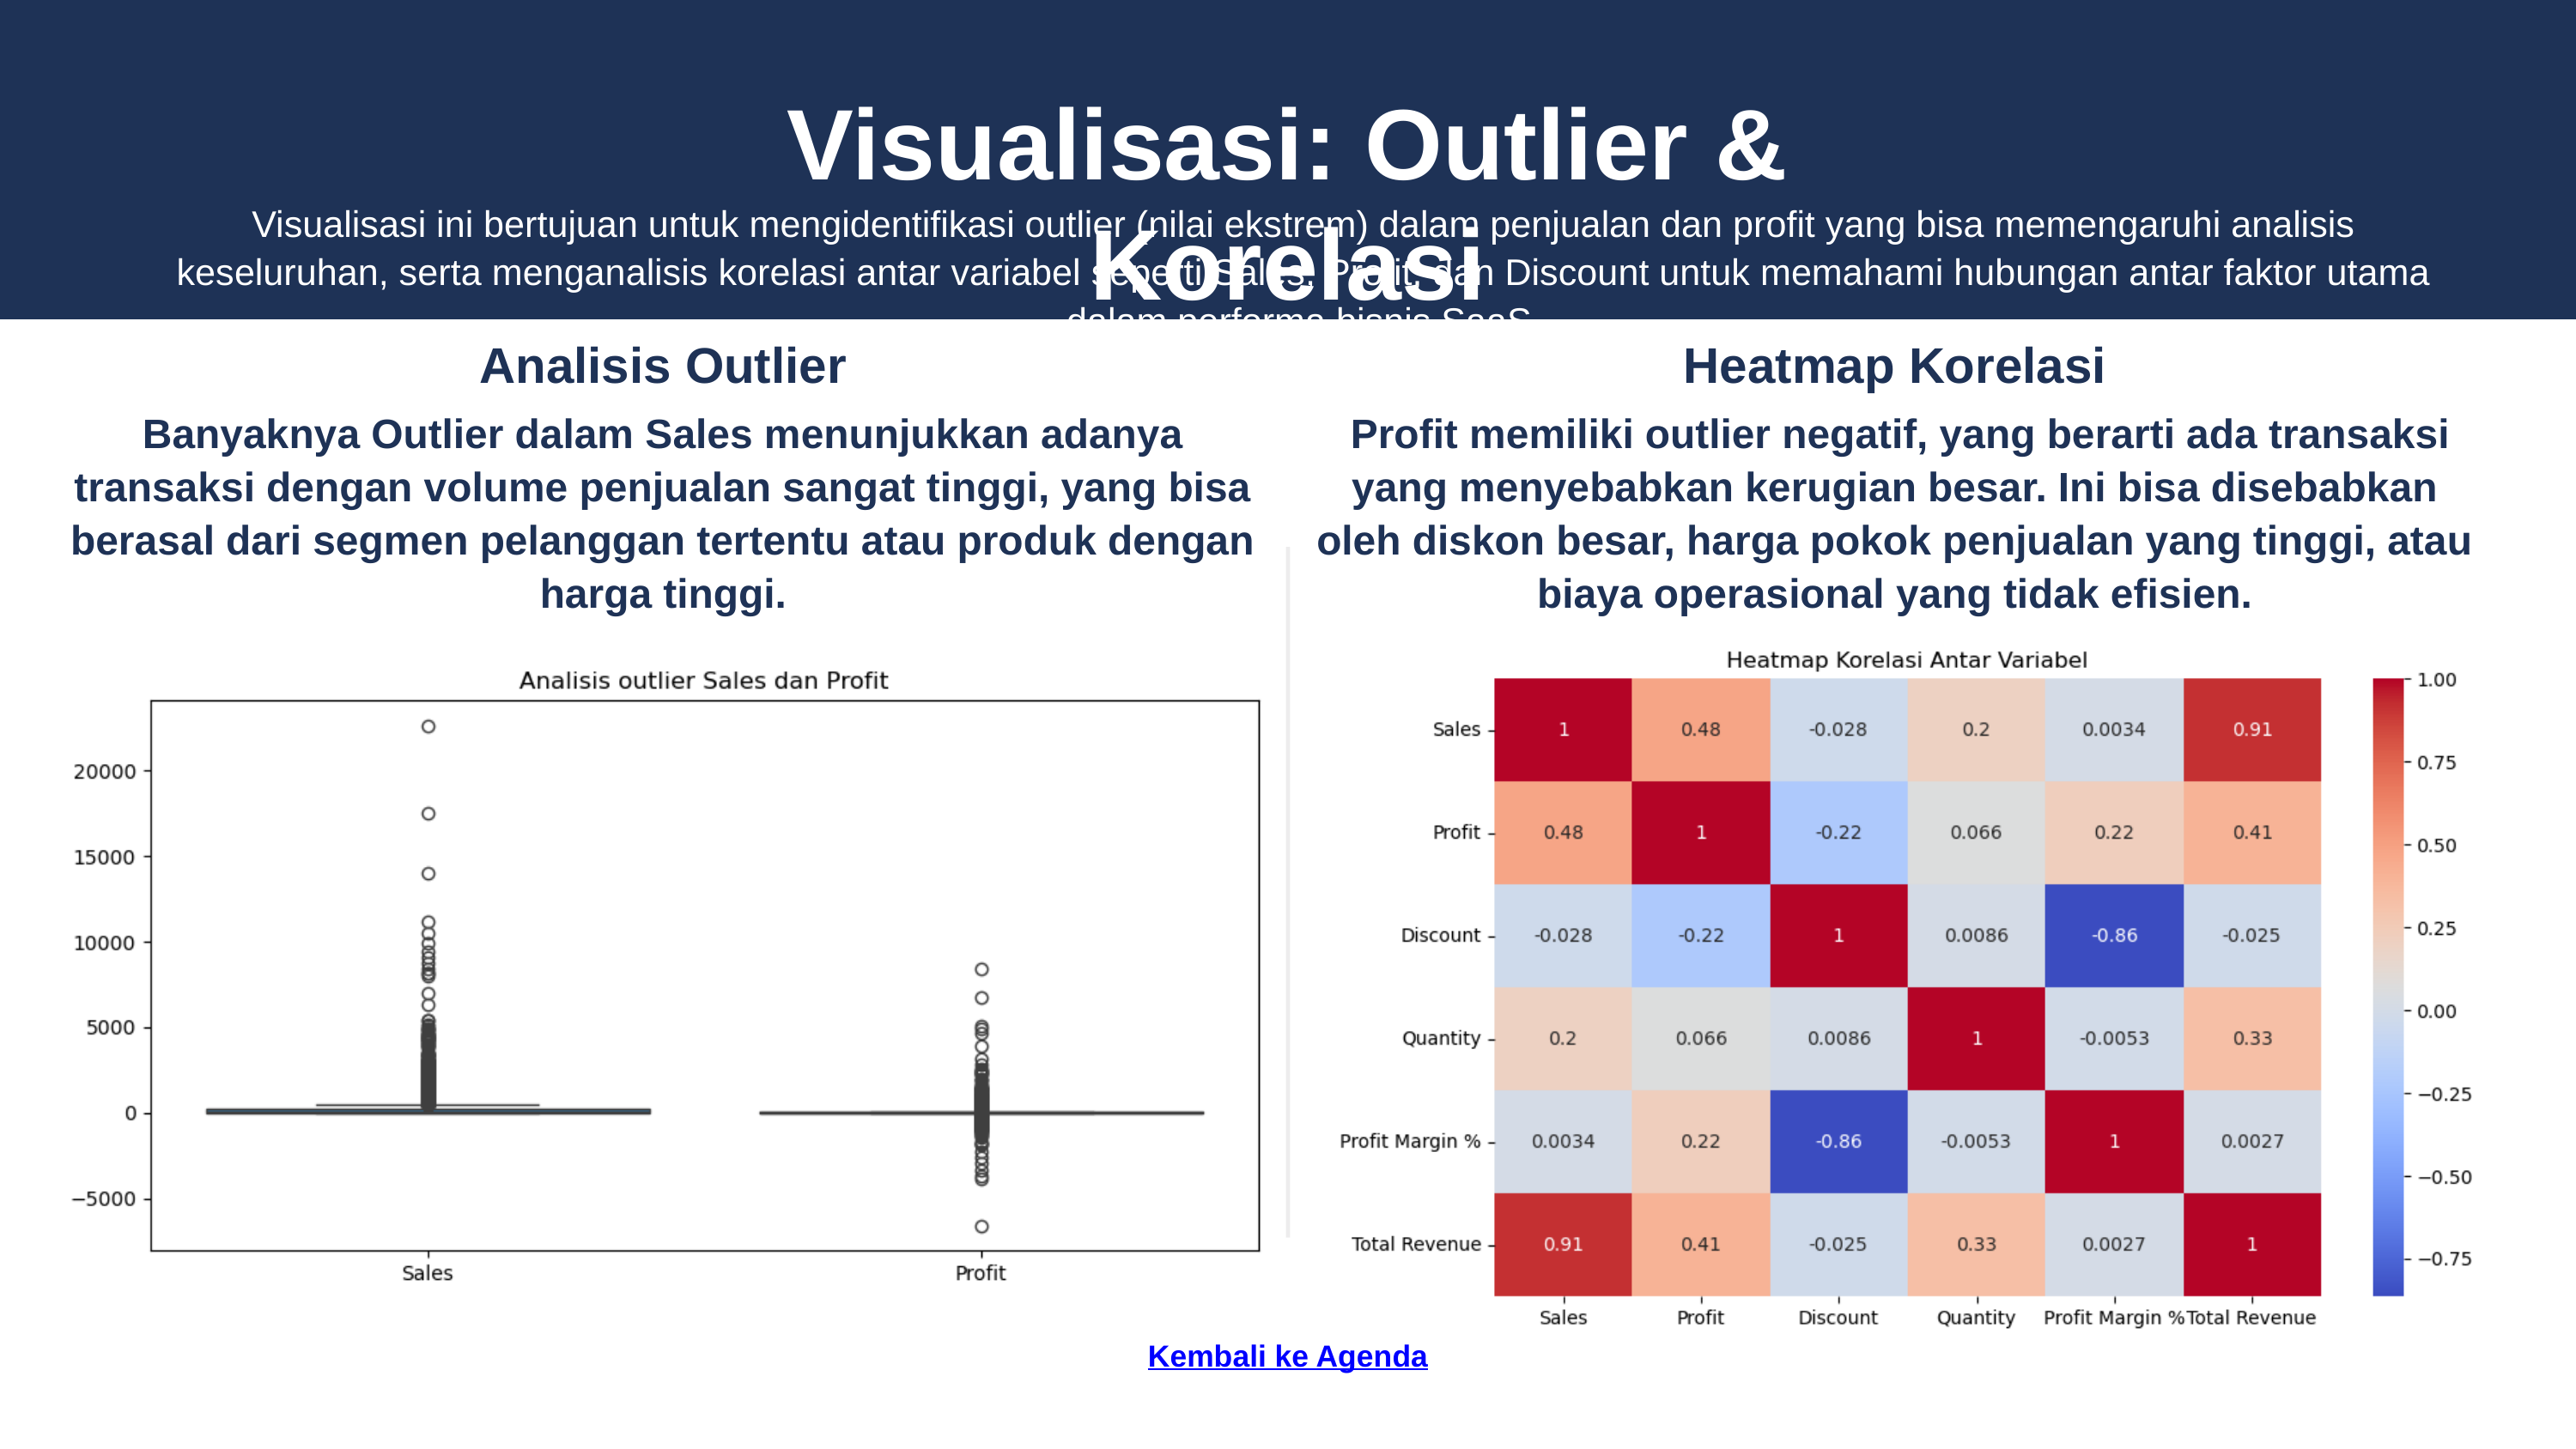

Visualisasi: Outlier & Korelasi
Visualisasi ini bertujuan untuk mengidentifikasi outlier (nilai ekstrem) dalam penjualan dan profit yang bisa memengaruhi analisis keseluruhan, serta menganalisis korelasi antar variabel seperti Sales, Profit, dan Discount untuk memahami hubungan antar faktor utama dalam performa bisnis SaaS.
Analisis Outlier
Banyaknya Outlier dalam Sales menunjukkan adanya transaksi dengan volume penjualan sangat tinggi, yang bisa berasal dari segmen pelanggan tertentu atau produk dengan harga tinggi.

Heatmap Korelasi
 Profit memiliki outlier negatif, yang berarti ada transaksi yang menyebabkan kerugian besar. Ini bisa disebabkan oleh diskon besar, harga pokok penjualan yang tinggi, atau biaya operasional yang tidak efisien.

Kembali ke Agenda